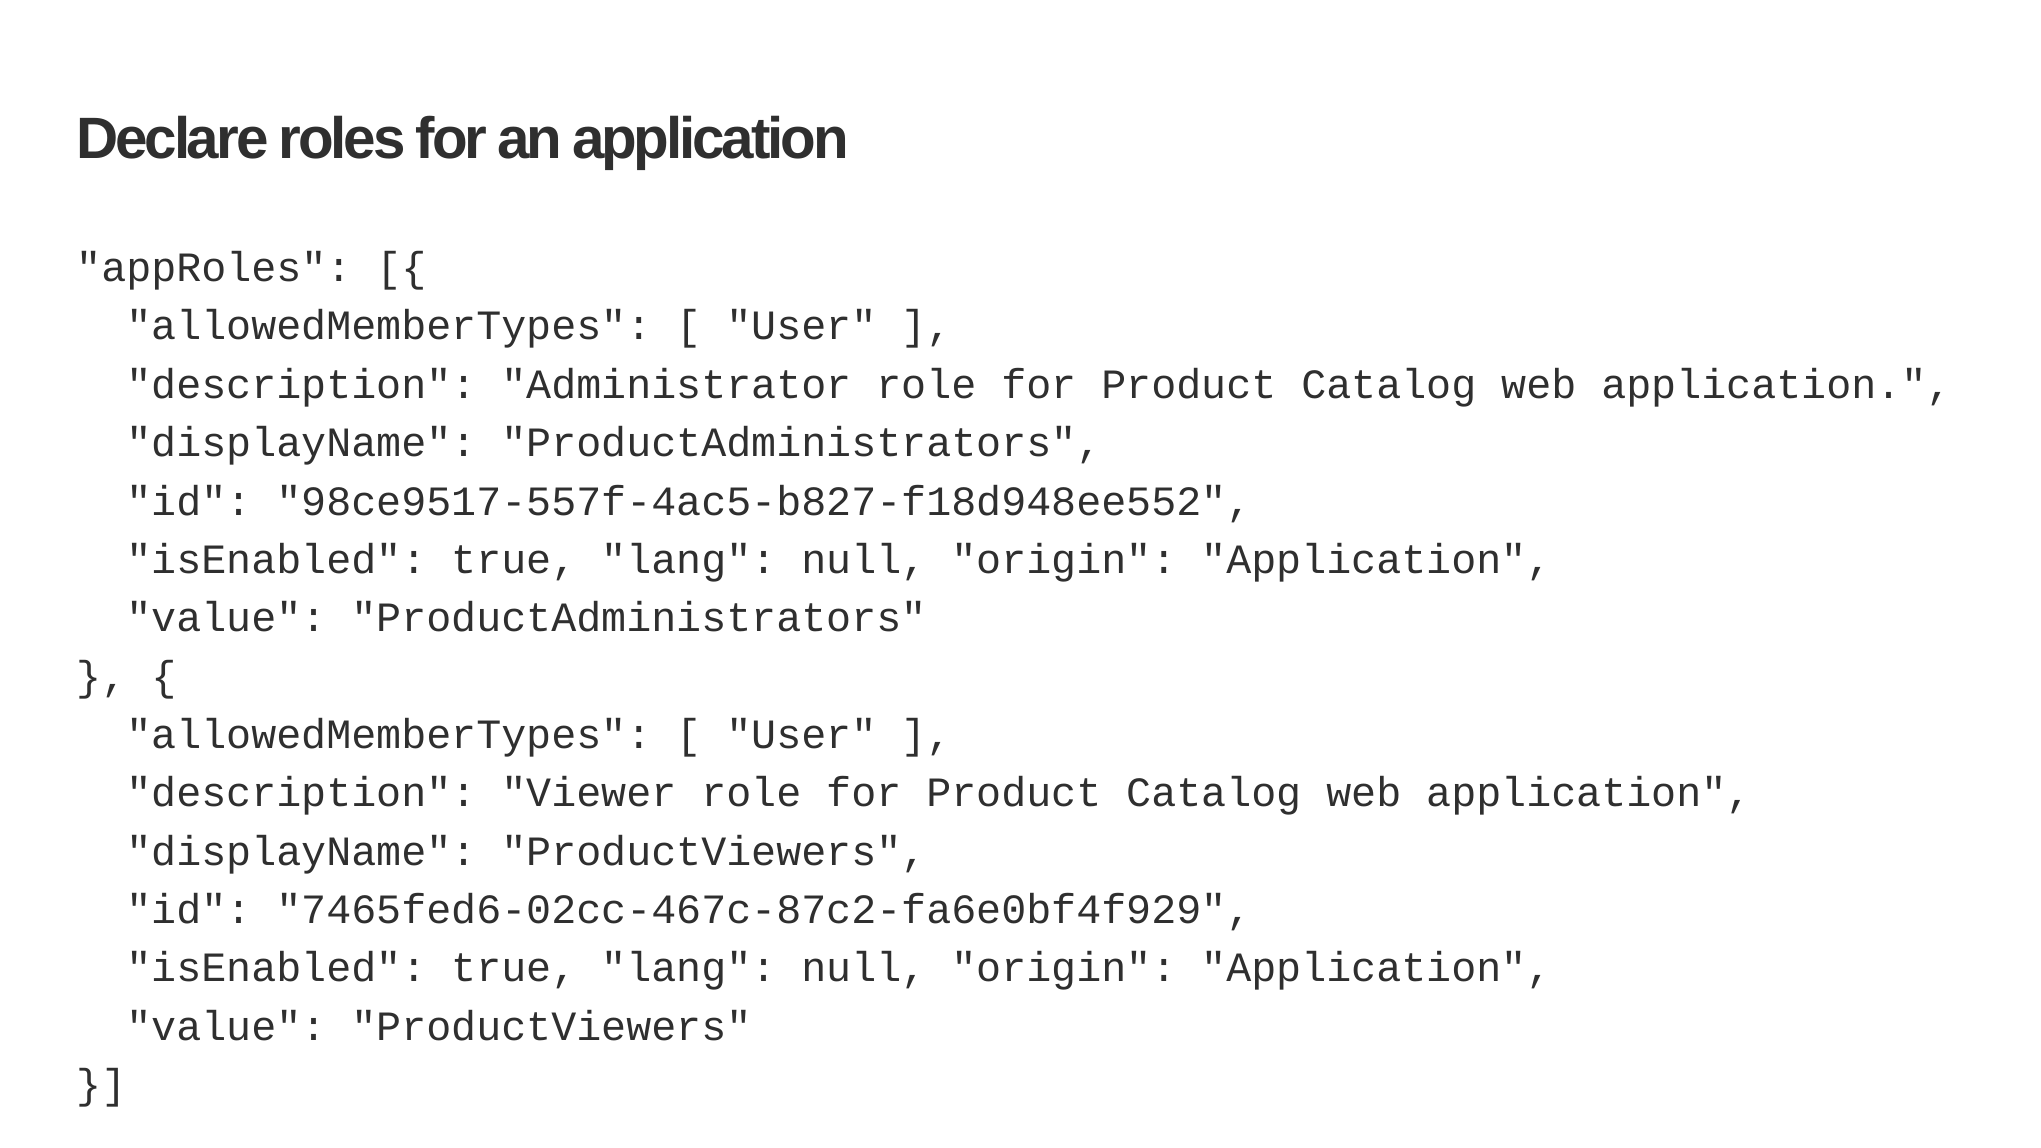

# Declare roles for an application
"appRoles": [{
  "allowedMemberTypes": [ "User" ],
  "description": "Administrator role for Product Catalog web application.",
  "displayName": "ProductAdministrators",
  "id": "98ce9517-557f-4ac5-b827-f18d948ee552",
  "isEnabled": true, "lang": null, "origin": "Application",
  "value": "ProductAdministrators"
}, {
  "allowedMemberTypes": [ "User" ],
  "description": "Viewer role for Product Catalog web application",
  "displayName": "ProductViewers",
  "id": "7465fed6-02cc-467c-87c2-fa6e0bf4f929",
  "isEnabled": true, "lang": null, "origin": "Application",
  "value": "ProductViewers"
}]